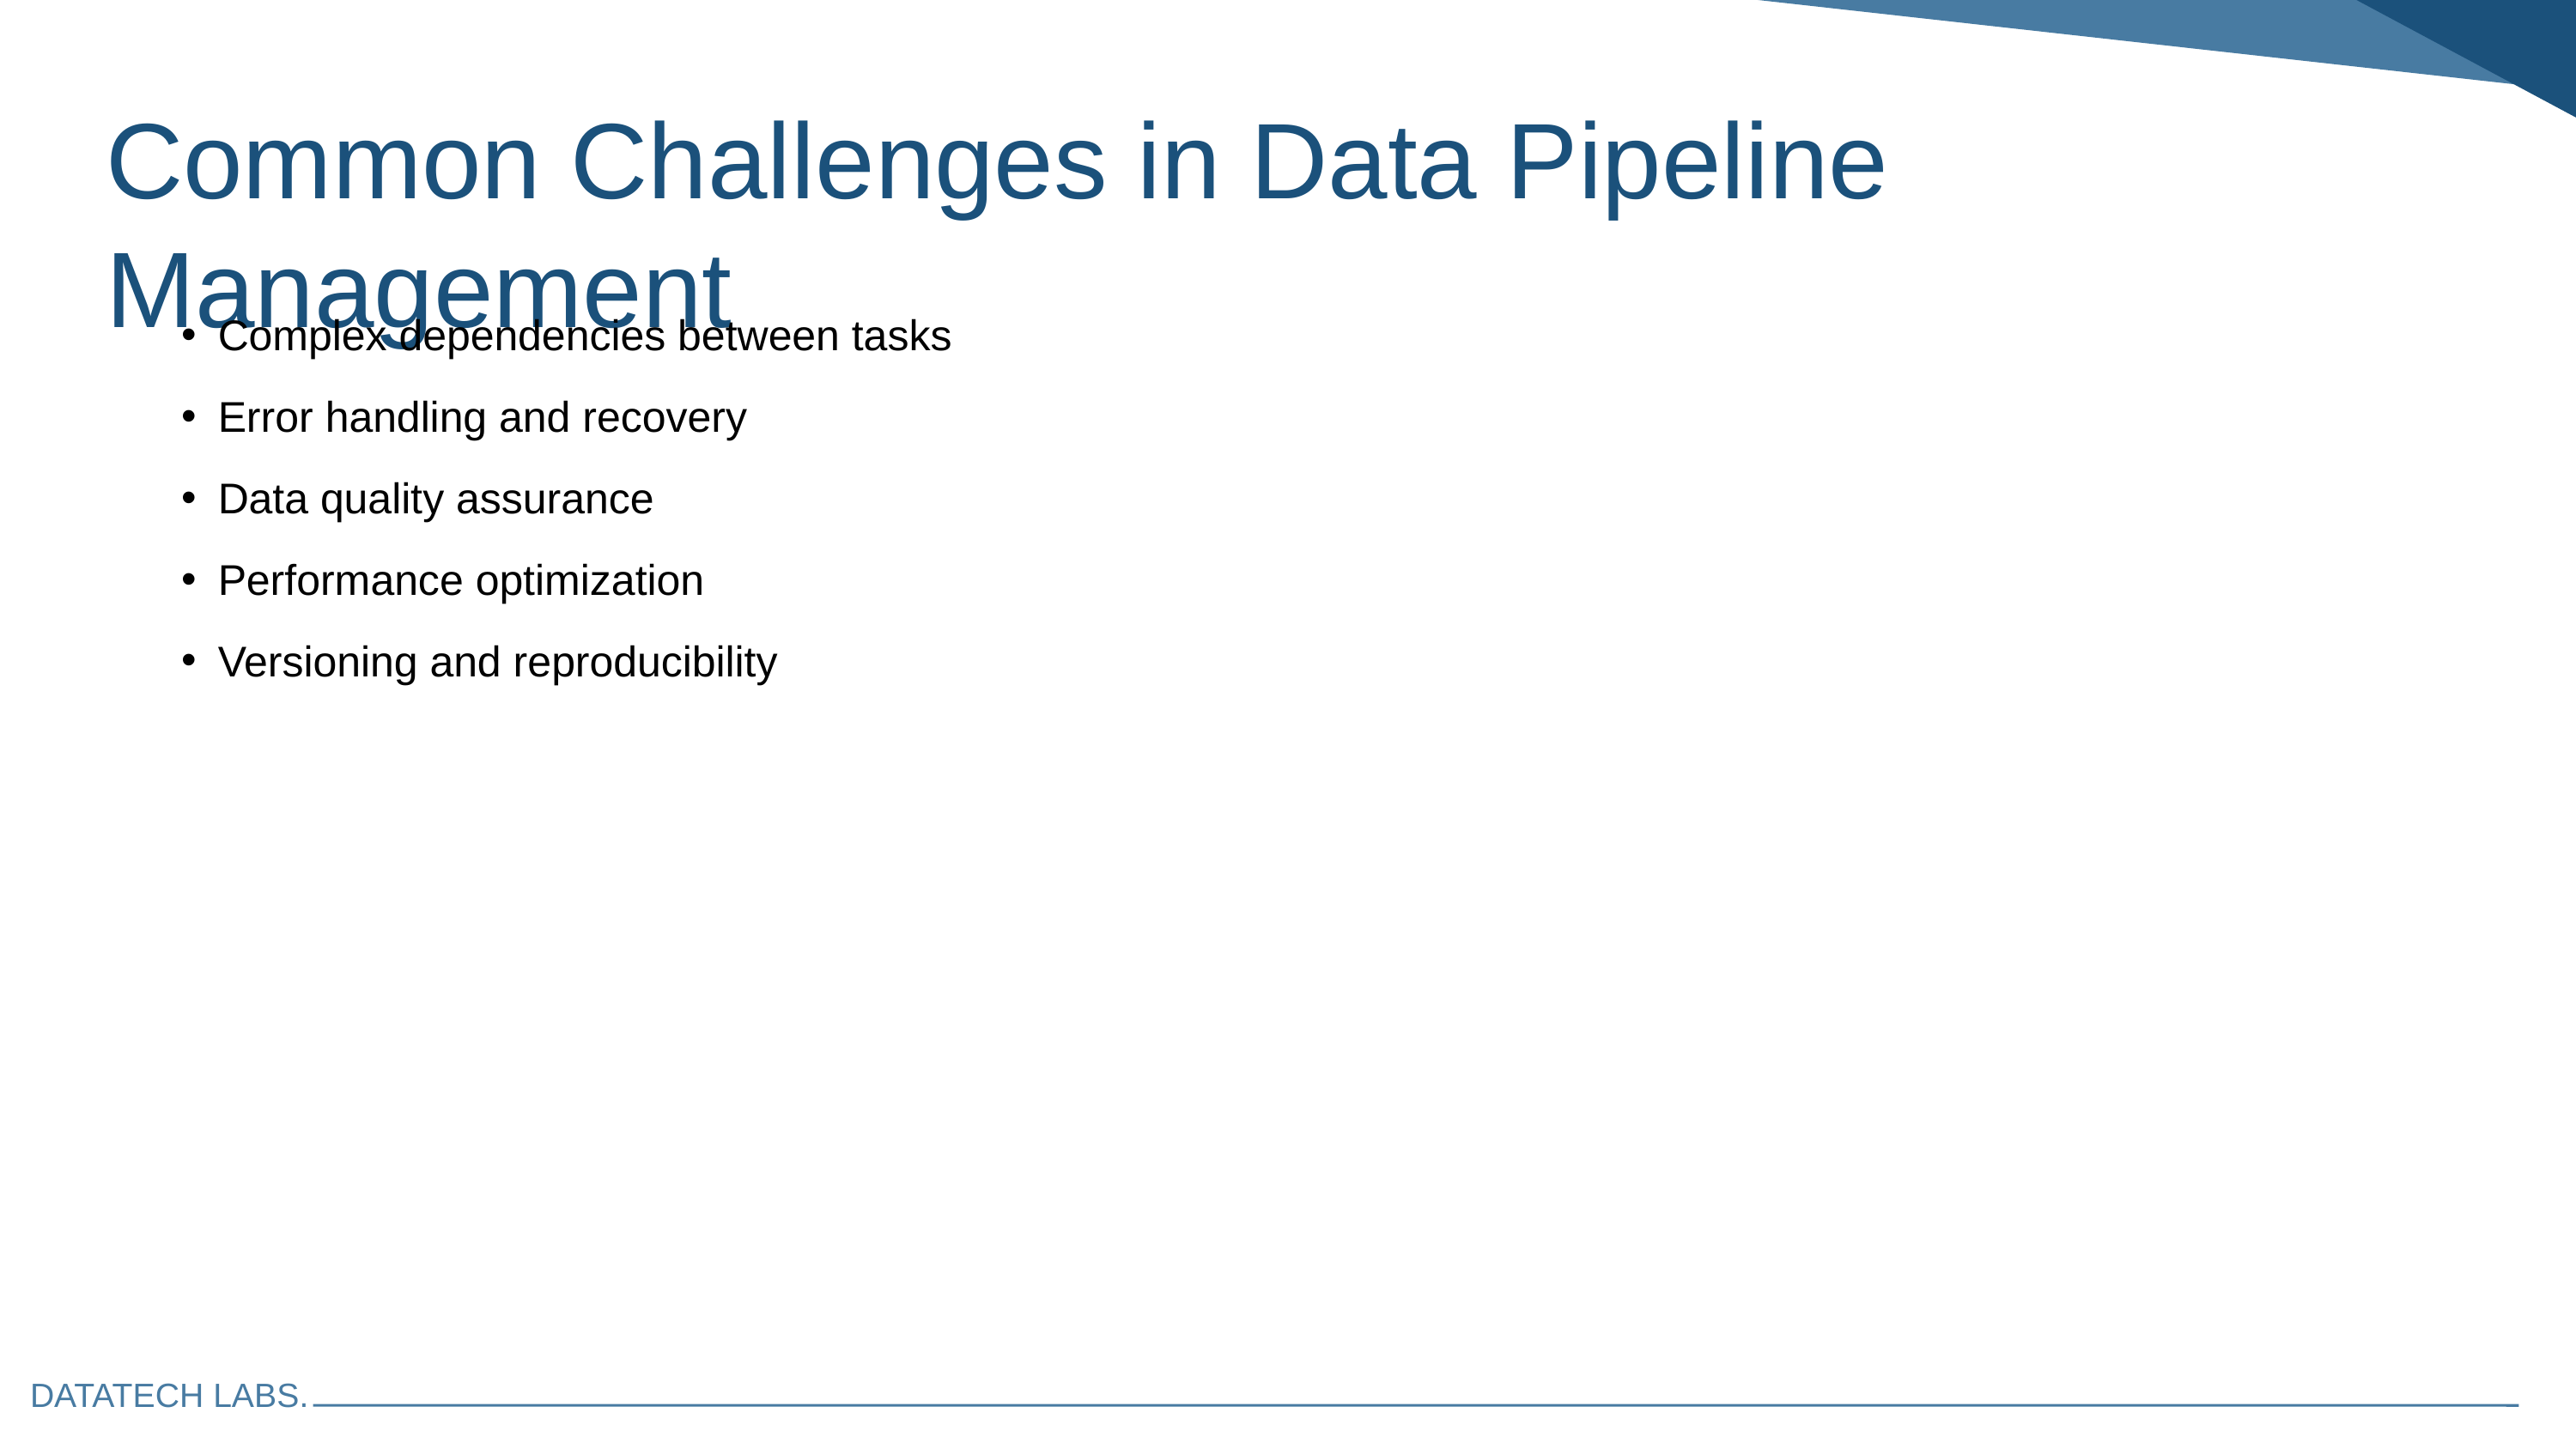

Common Challenges in Data Pipeline Management
Complex dependencies between tasks
Error handling and recovery
Data quality assurance
Performance optimization
Versioning and reproducibility
DATATECH LABS.